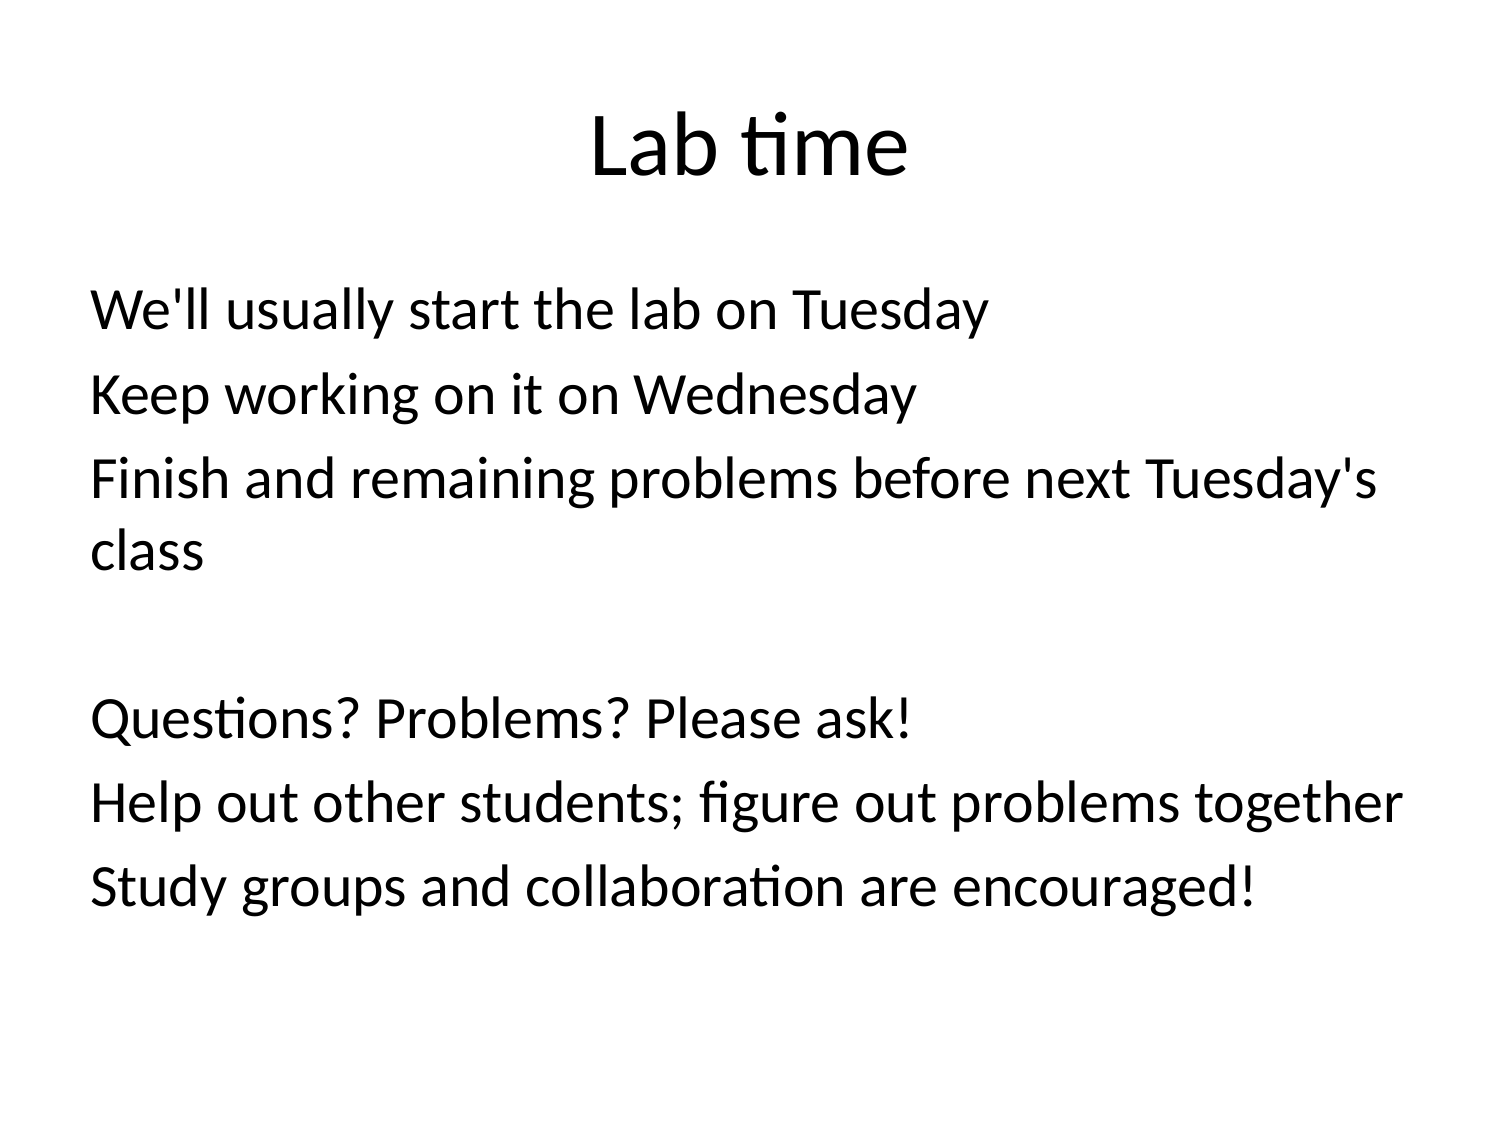

# Lab time
We'll usually start the lab on Tuesday
Keep working on it on Wednesday
Finish and remaining problems before next Tuesday's class

Questions? Problems? Please ask!
Help out other students; figure out problems together
Study groups and collaboration are encouraged!